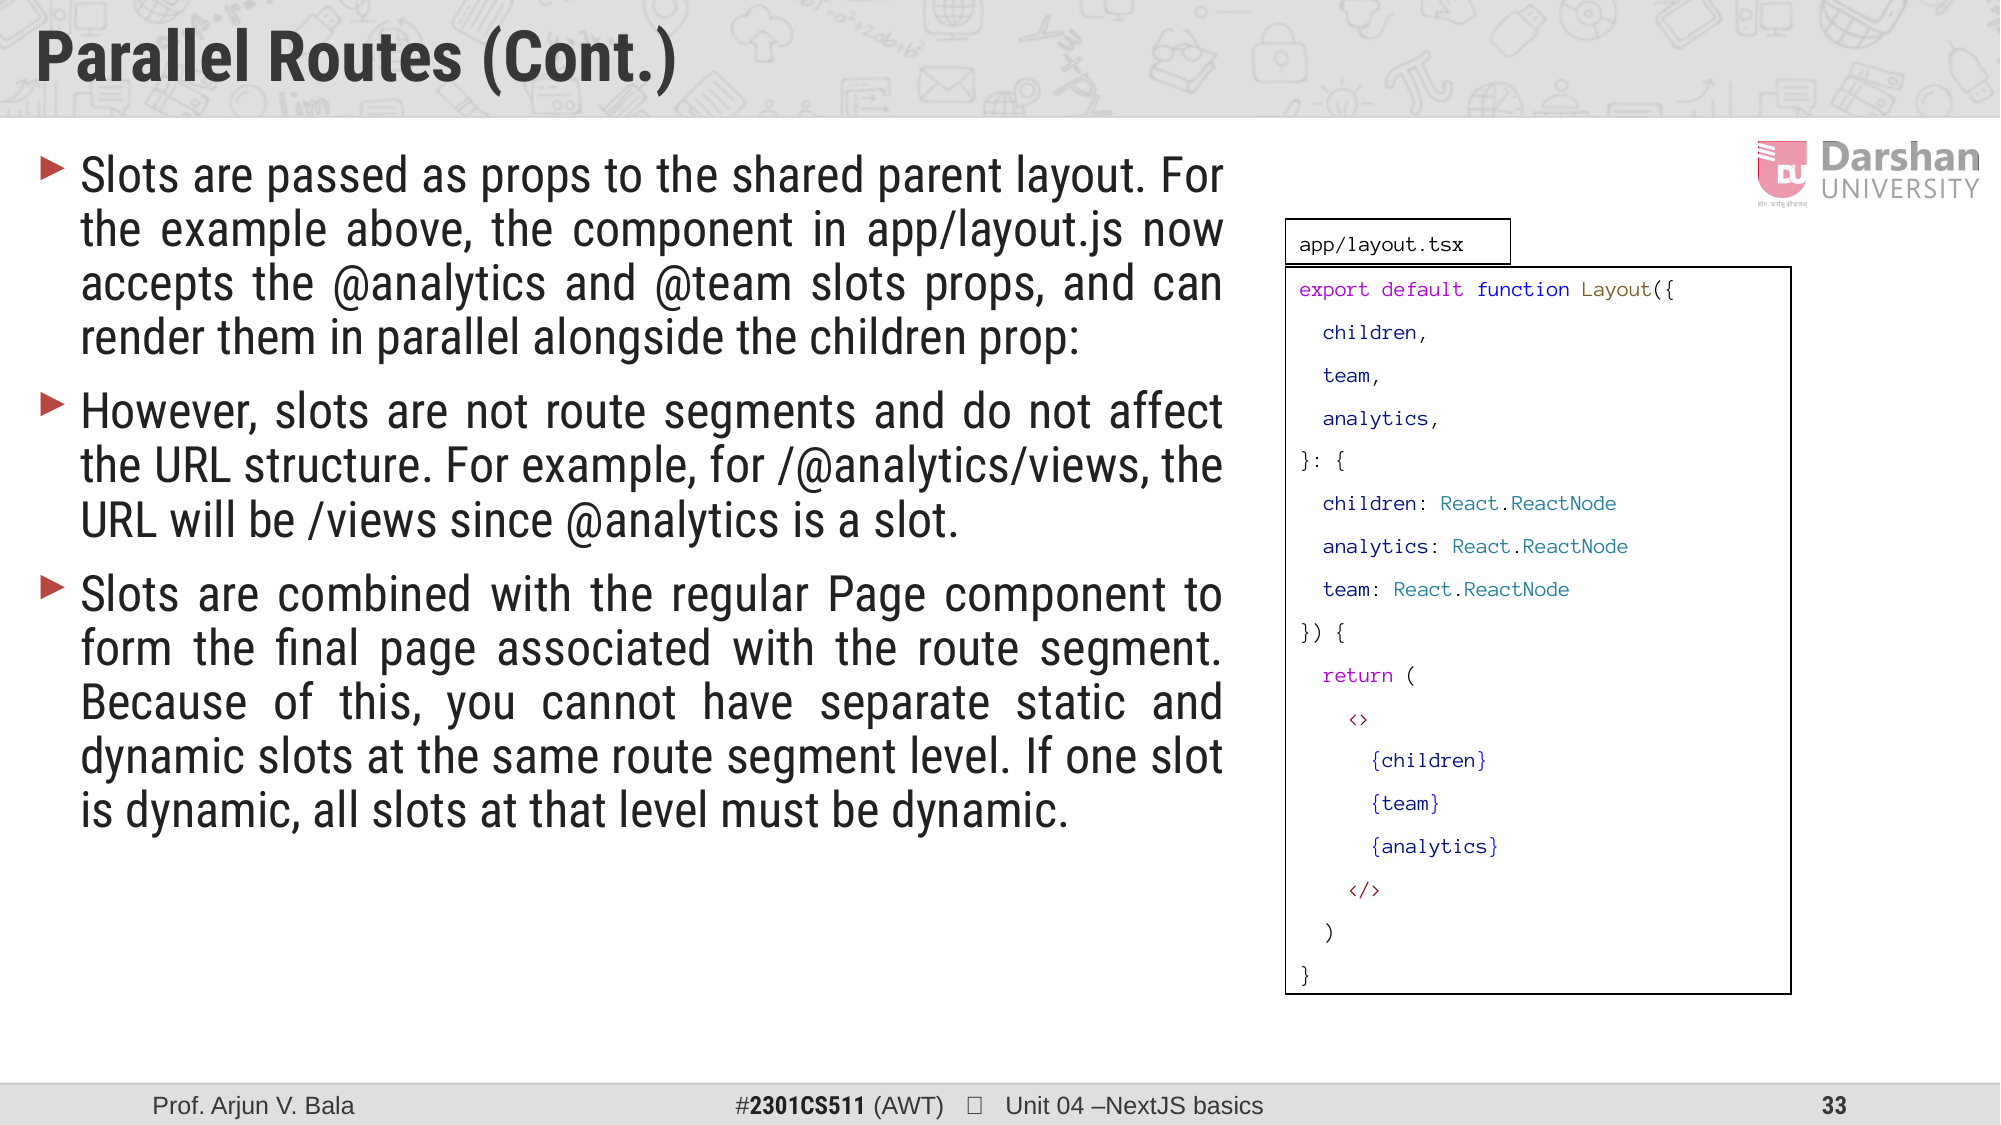

# Parallel Routes (Cont.)
Slots are passed as props to the shared parent layout. For the example above, the component in app/layout.js now accepts the @analytics and @team slots props, and can render them in parallel alongside the children prop:
However, slots are not route segments and do not affect the URL structure. For example, for /@analytics/views, the URL will be /views since @analytics is a slot.
Slots are combined with the regular Page component to form the final page associated with the route segment. Because of this, you cannot have separate static and dynamic slots at the same route segment level. If one slot is dynamic, all slots at that level must be dynamic.

app/layout.tsx
export default function Layout({
  children,
  team,
  analytics,
}: {
  children: React.ReactNode
  analytics: React.ReactNode
  team: React.ReactNode
}) {
  return (
    <>
      {children}
      {team}
      {analytics}
    </>
  )
}